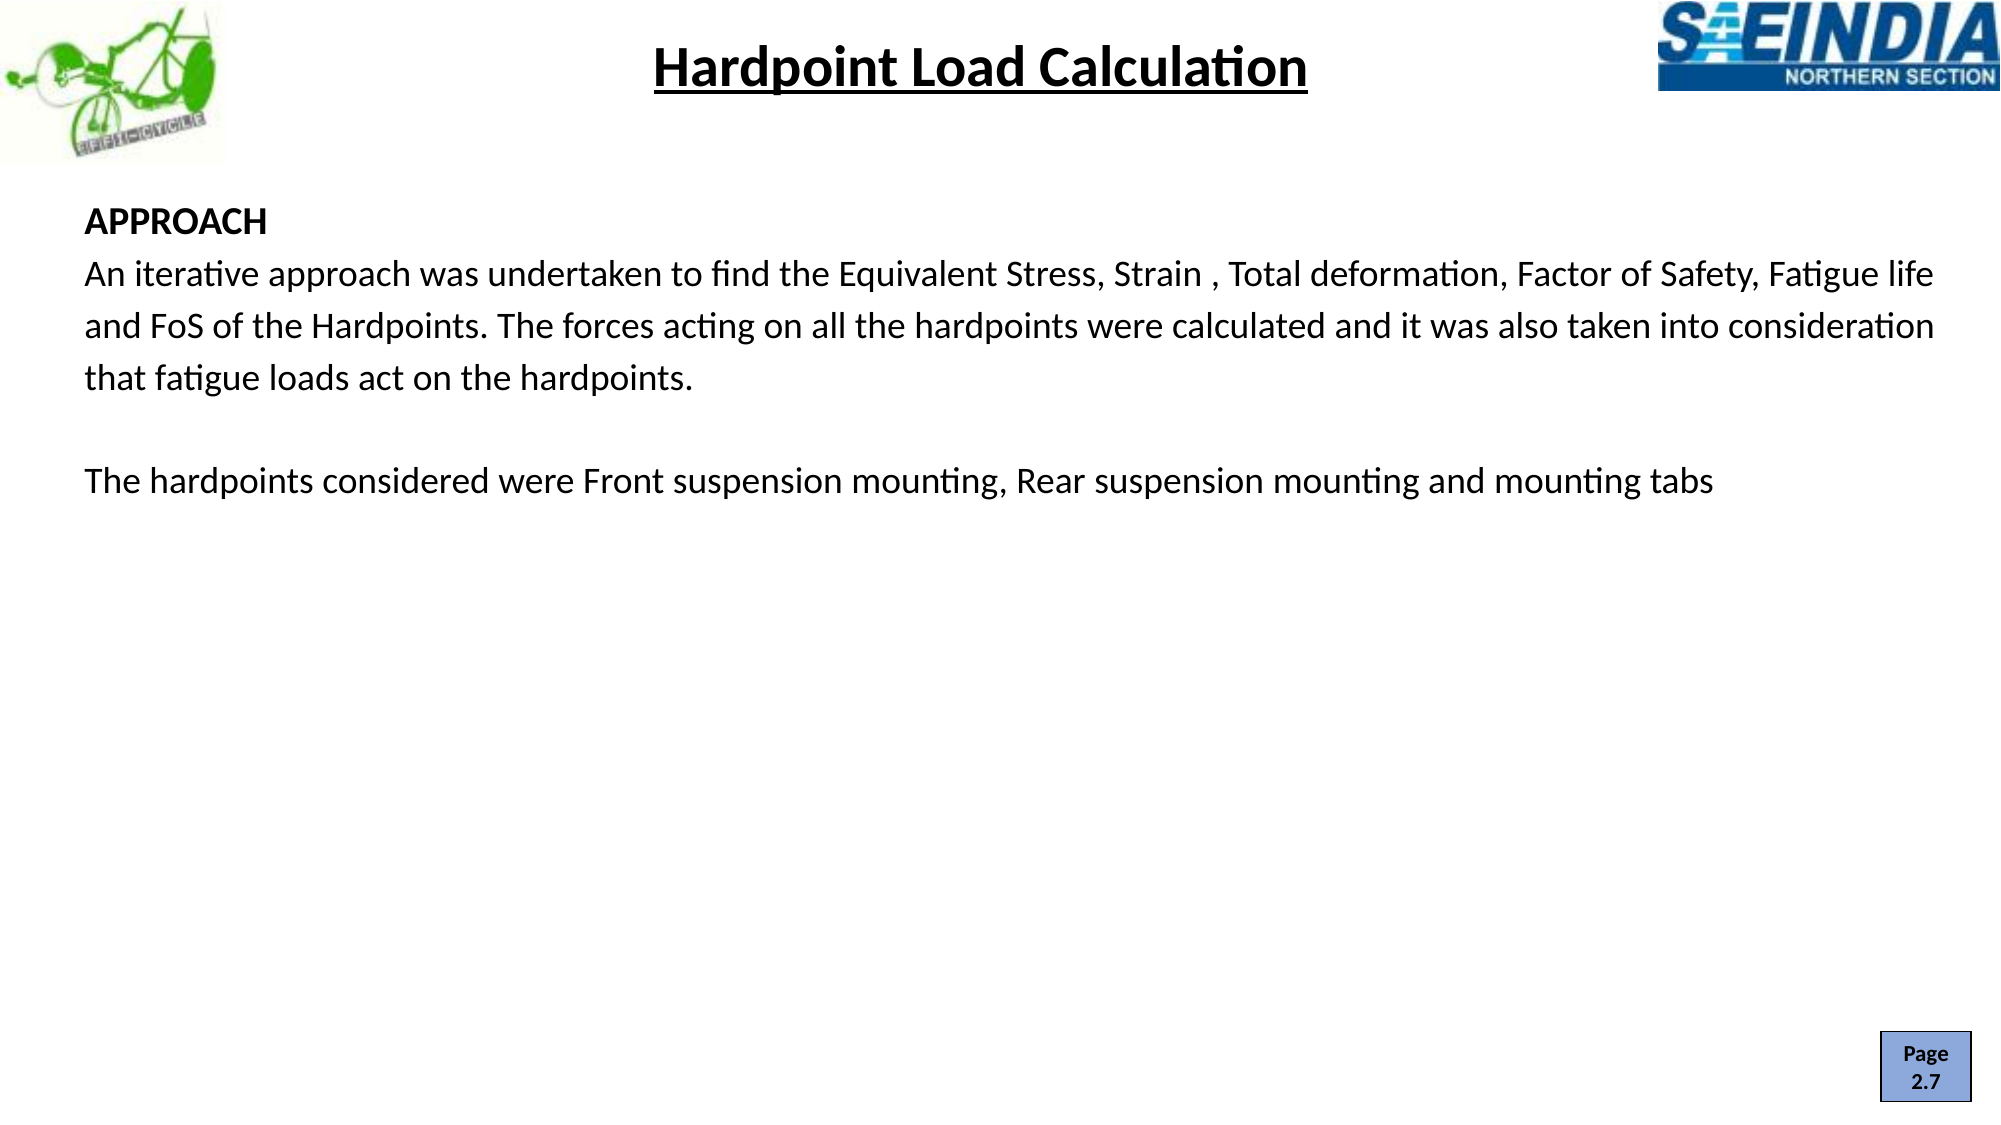

# Hardpoint Load Calculation

APPROACH
An iterative approach was undertaken to find the Equivalent Stress, Strain , Total deformation, Factor of Safety, Fatigue life and FoS of the Hardpoints. The forces acting on all the hardpoints were calculated and it was also taken into consideration that fatigue loads act on the hardpoints.

The hardpoints considered were Front suspension mounting, Rear suspension mounting and mounting tabs
Page 2
Page 2.7